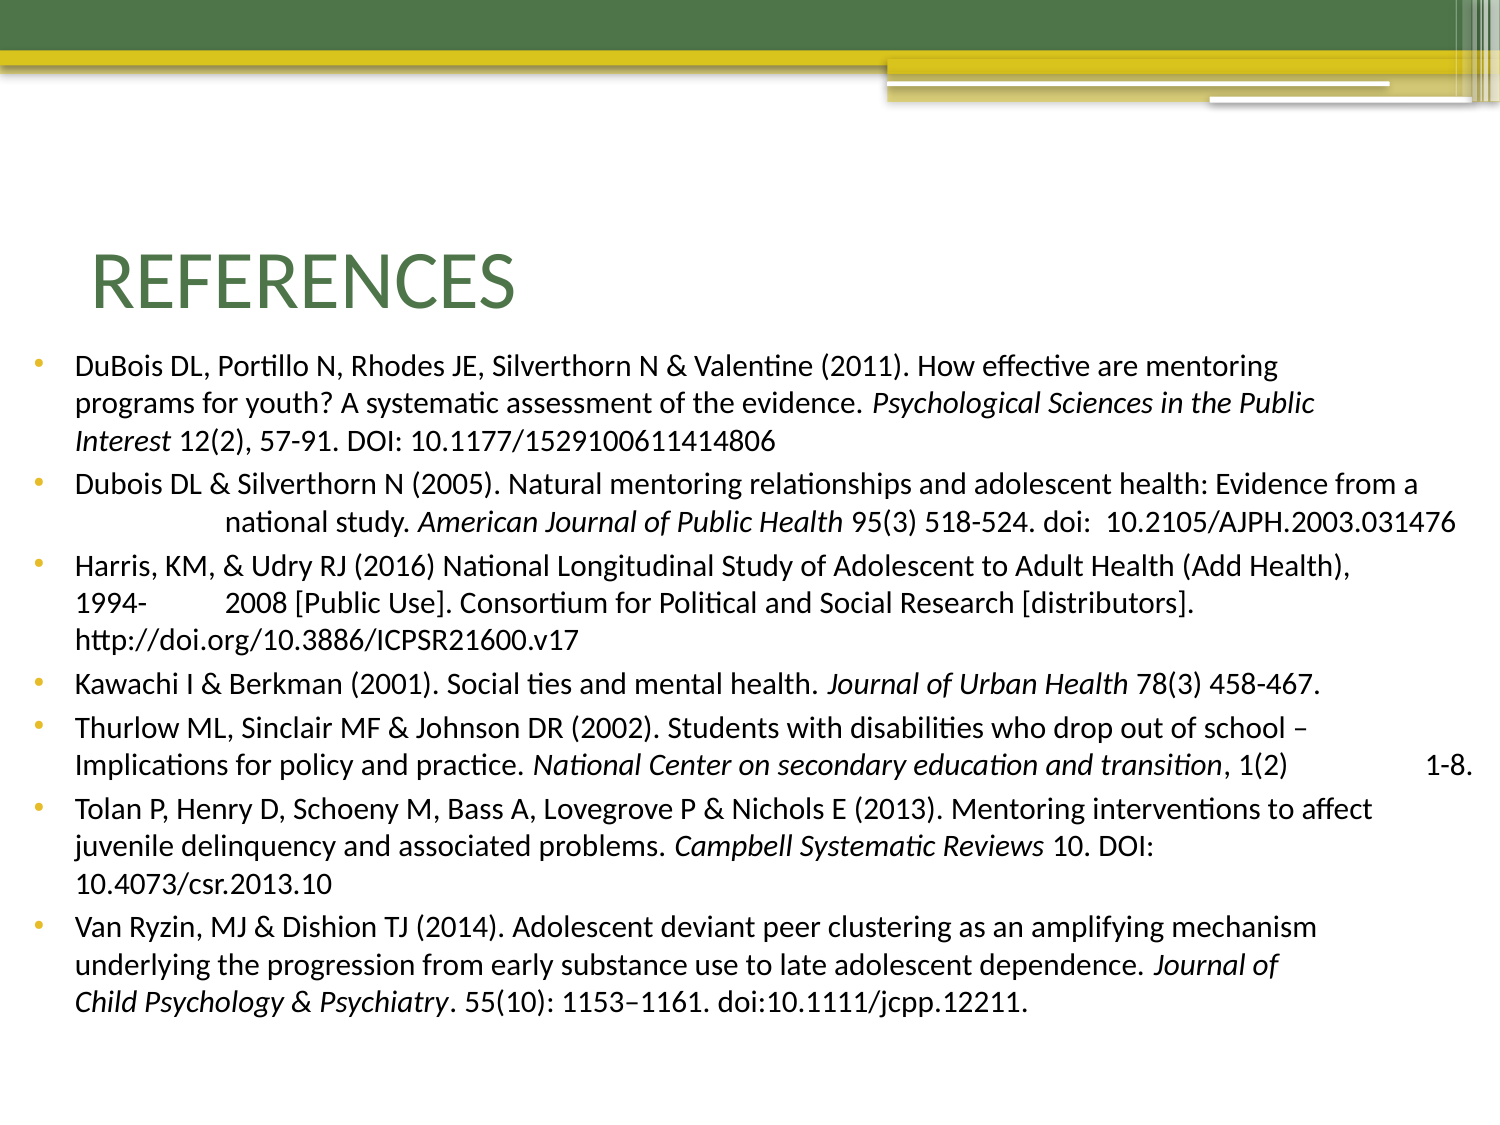

# REFERENCES
DuBois DL, Portillo N, Rhodes JE, Silverthorn N & Valentine (2011). How effective are mentoring 	programs for youth? A systematic assessment of the evidence. Psychological Sciences in the Public 	Interest 12(2), 57-91. DOI: 10.1177/1529100611414806
Dubois DL & Silverthorn N (2005). Natural mentoring relationships and adolescent health: Evidence from a 	national study. American Journal of Public Health 95(3) 518-524. doi:  10.2105/AJPH.2003.031476
Harris, KM, & Udry RJ (2016) National Longitudinal Study of Adolescent to Adult Health (Add Health), 	1994-	2008 [Public Use]. Consortium for Political and Social Research [distributors]. 	http://doi.org/10.3886/ICPSR21600.v17
Kawachi I & Berkman (2001). Social ties and mental health. Journal of Urban Health 78(3) 458-467.
Thurlow ML, Sinclair MF & Johnson DR (2002). Students with disabilities who drop out of school – 	Implications for policy and practice. National Center on secondary education and transition, 1(2) 	1-8.
Tolan P, Henry D, Schoeny M, Bass A, Lovegrove P & Nichols E (2013). Mentoring interventions to affect 	juvenile delinquency and associated problems. Campbell Systematic Reviews 10. DOI: 	10.4073/csr.2013.10
Van Ryzin, MJ & Dishion TJ (2014). Adolescent deviant peer clustering as an amplifying mechanism 	underlying the progression from early substance use to late adolescent dependence. Journal of 	Child Psychology & Psychiatry. 55(10): 1153–1161. doi:10.1111/jcpp.12211.